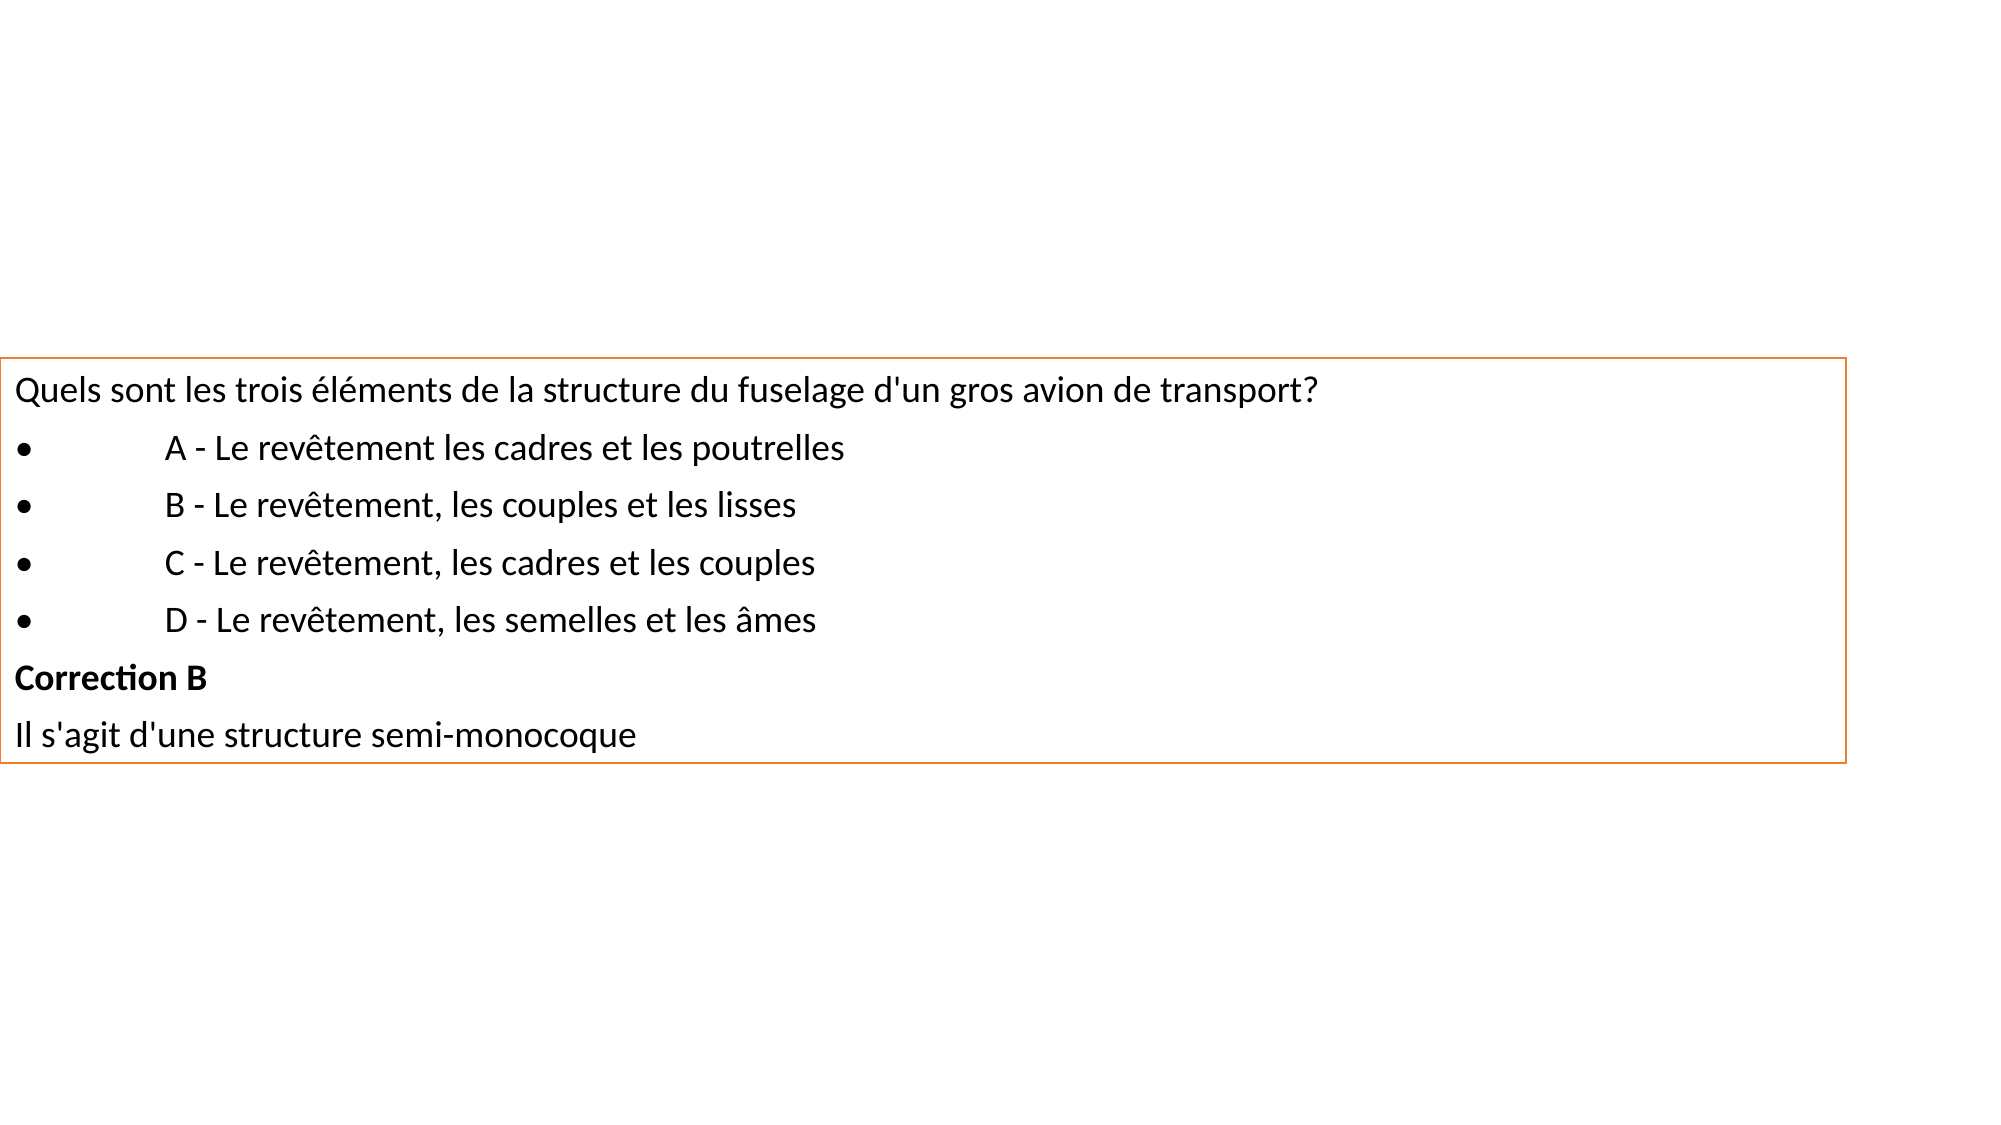

Quels sont les trois éléments de la structure du fuselage d'un gros avion de transport?
•	A - Le revêtement les cadres et les poutrelles
•	B - Le revêtement, les couples et les lisses
•	C - Le revêtement, les cadres et les couples
•	D - Le revêtement, les semelles et les âmes
Correction B
Il s'agit d'une structure semi-monocoque